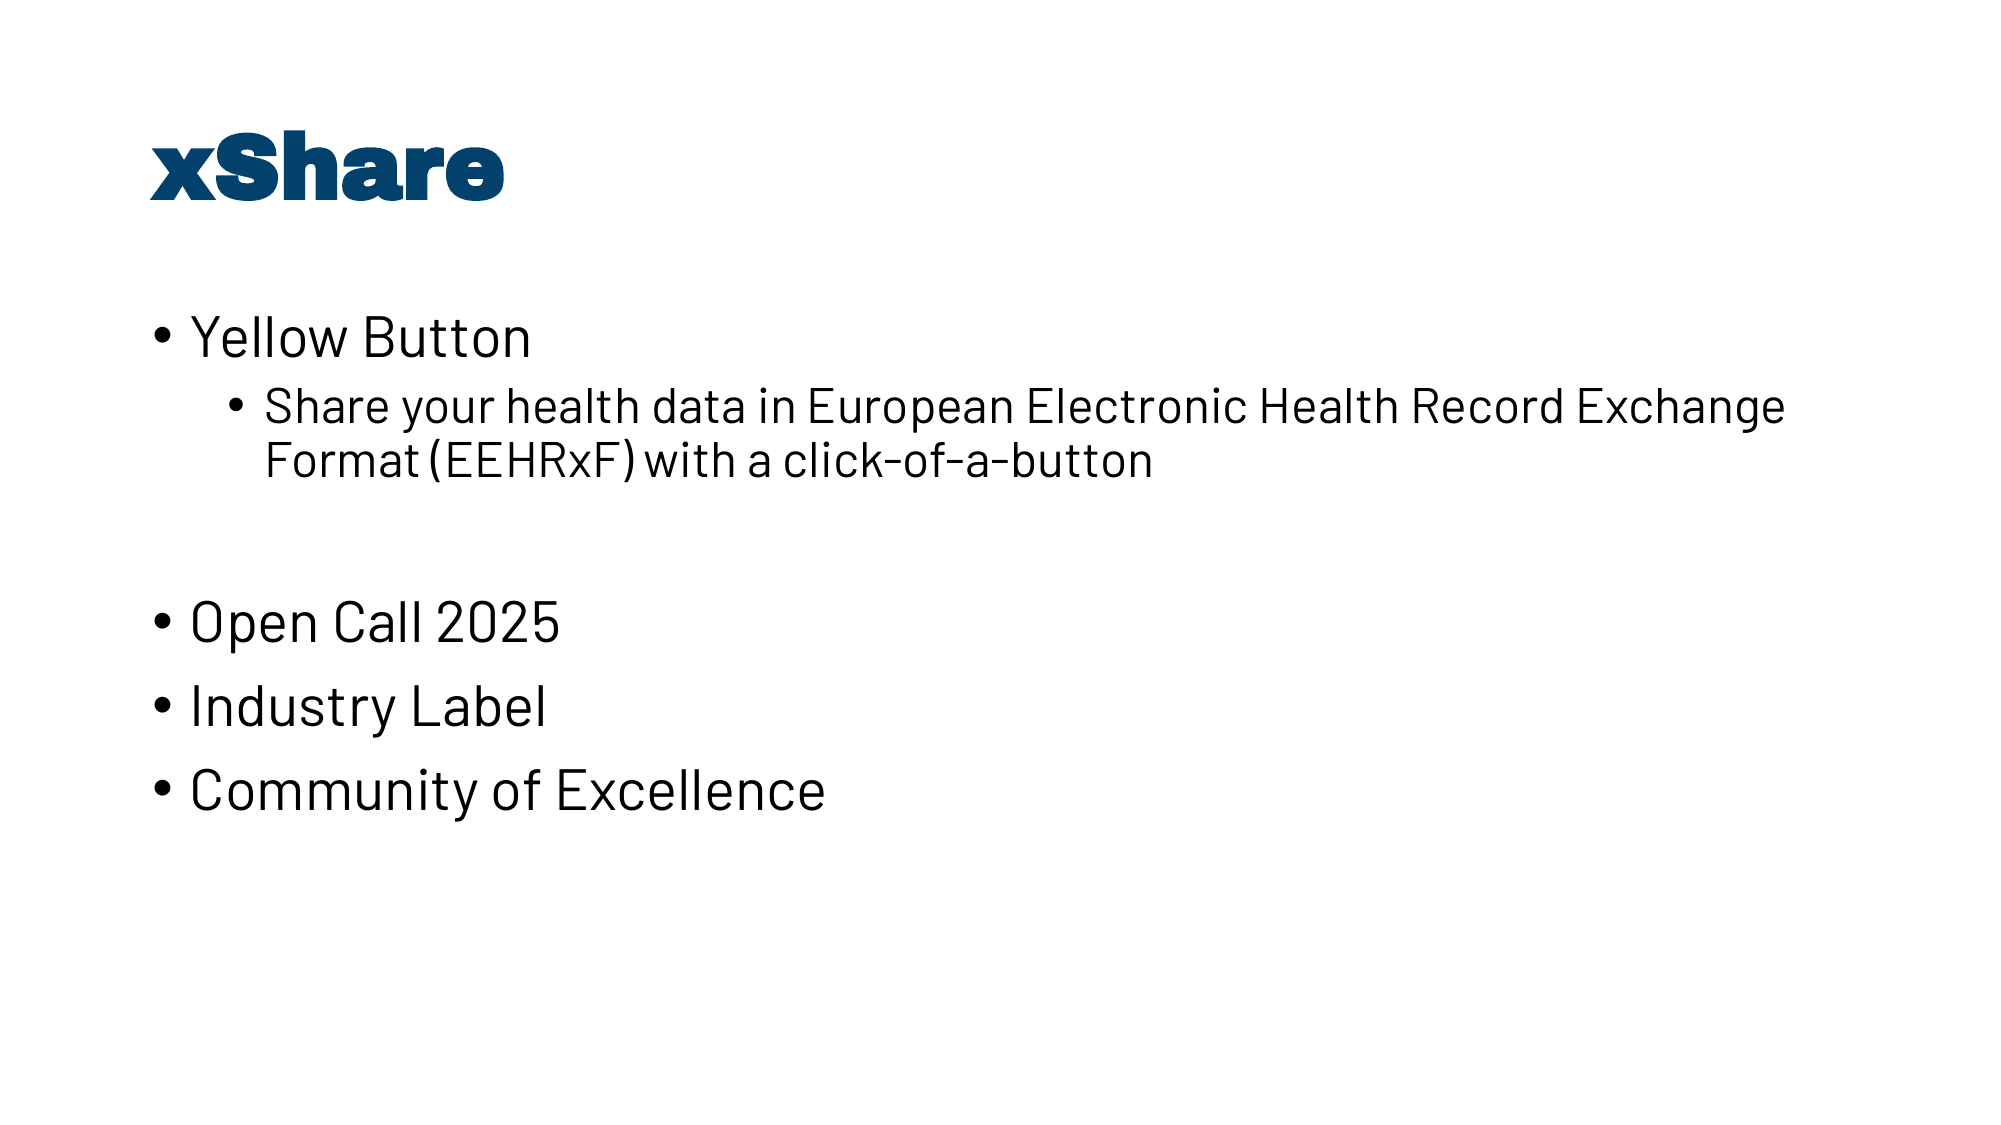

# xShare
Yellow Button
Share your health data in European Electronic Health Record Exchange Format (EEHRxF) with a click-of-a-button

Open Call 2025
Industry Label
Community of Excellence